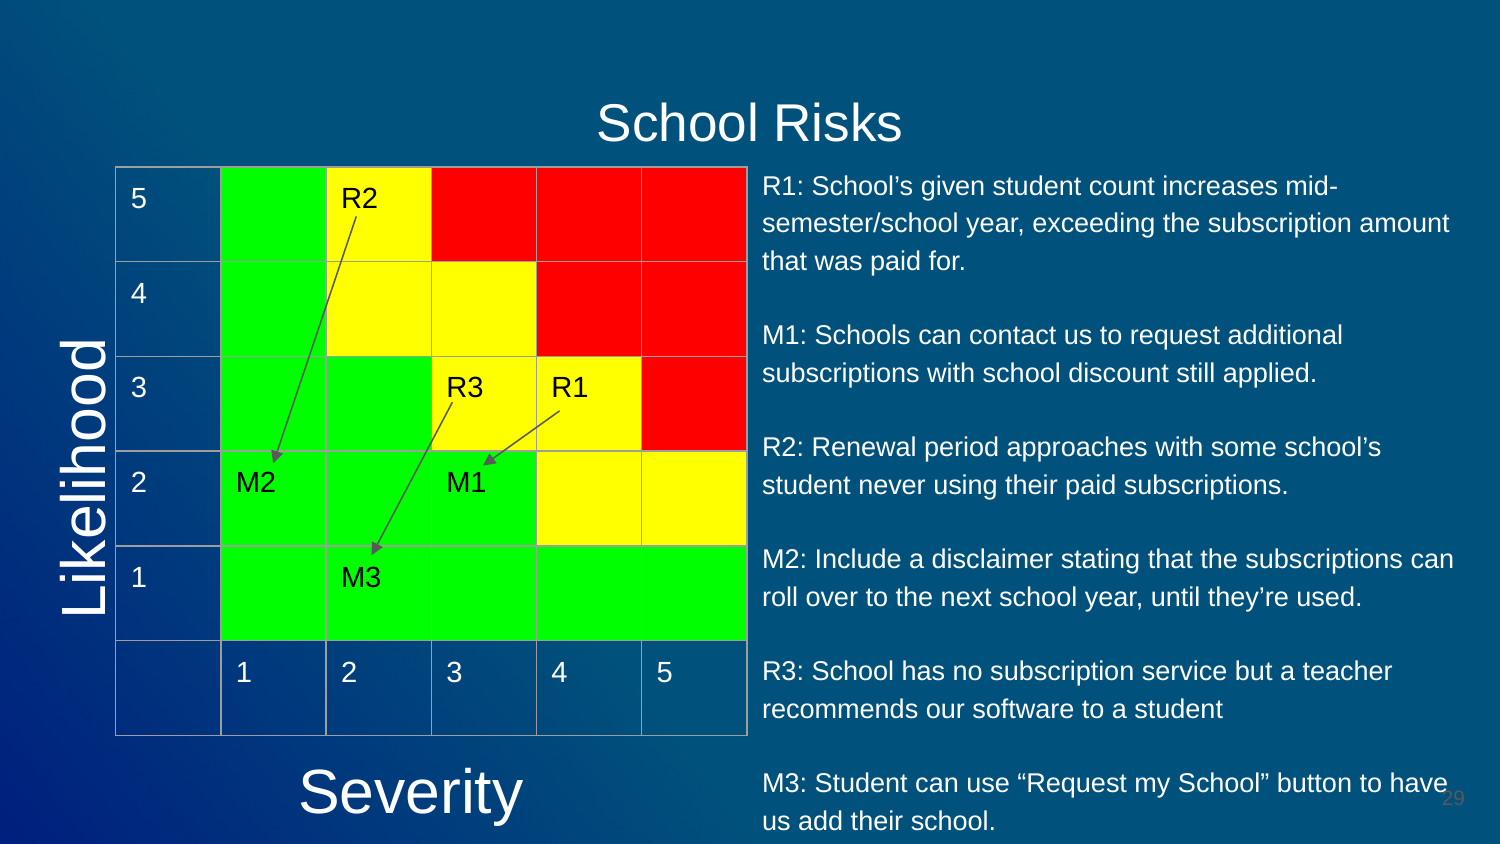

# School Risks
R1: School’s given student count increases mid-semester/school year, exceeding the subscription amount that was paid for.

M1: Schools can contact us to request additional subscriptions with school discount still applied.

R2: Renewal period approaches with some school’s student never using their paid subscriptions.

M2: Include a disclaimer stating that the subscriptions can roll over to the next school year, until they’re used.

R3: School has no subscription service but a teacher recommends our software to a student

M3: Student can use “Request my School” button to have us add their school.

| 5 |  | R2 |  |  |  |
| --- | --- | --- | --- | --- | --- |
| 4 |  |  |  |  |  |
| 3 |  |  | R3 | R1 |  |
| 2 | M2 |  | M1 |  |  |
| 1 |  | M3 |  |  |  |
|  | 1 | 2 | 3 | 4 | 5 |
Likelihood
Severity
29